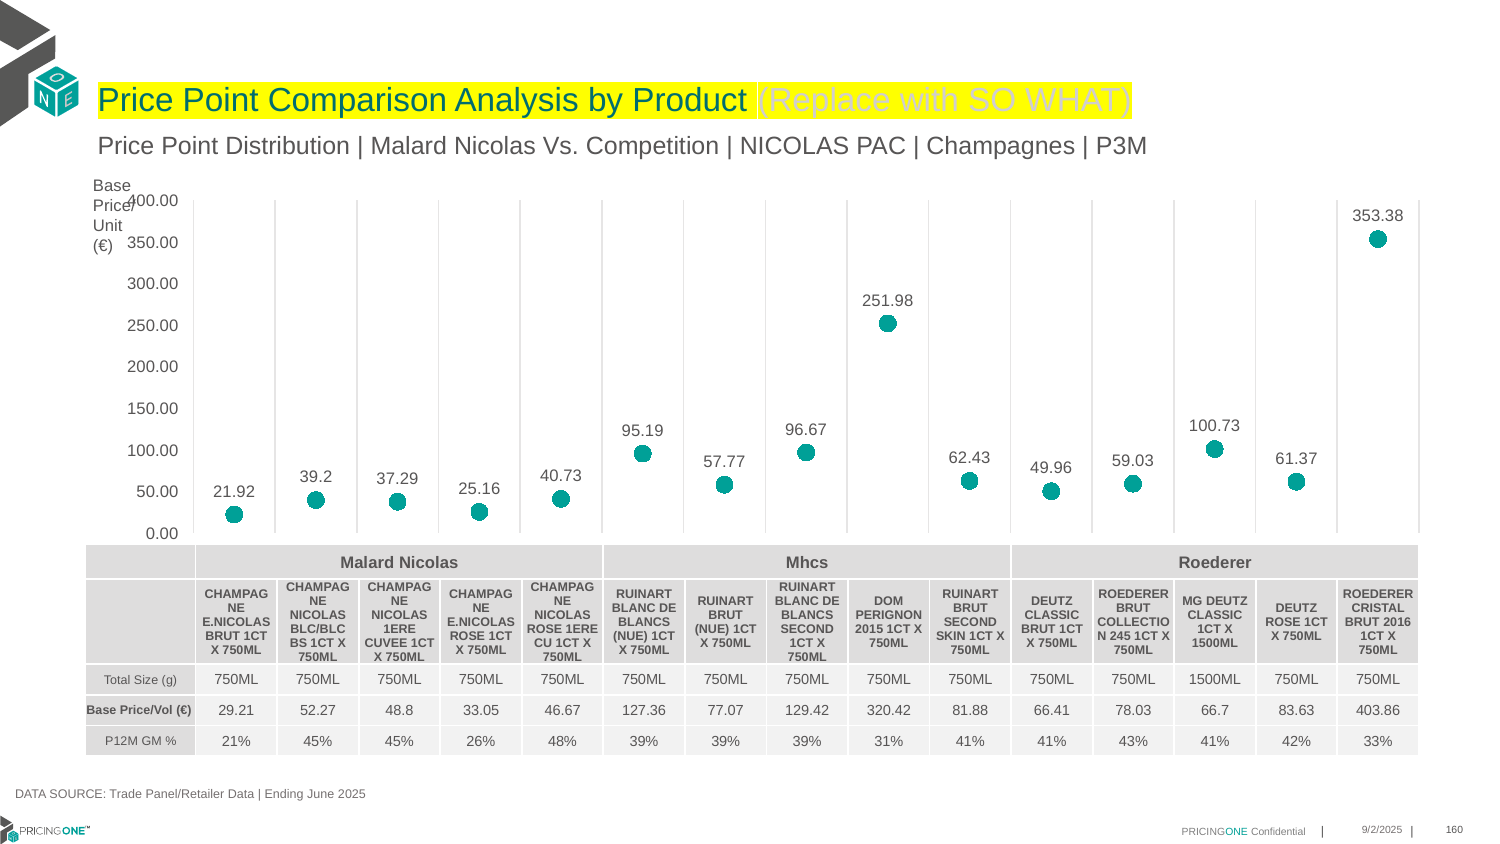

# Price Point Comparison Analysis by Product (Replace with SO WHAT)
Price Point Distribution | Malard Nicolas Vs. Competition | NICOLAS PAC | Champagnes | P3M
Base Price/Unit (€)

### Chart

| Category | Base Price/Unit |
|---|---|
| CHAMPAGNE E.NICOLAS BRUT 1CT X 750ML | 21.92 |
| CHAMPAGNE NICOLAS BLC/BLC BS 1CT X 750ML | 39.2 |
| CHAMPAGNE NICOLAS 1ERE CUVEE 1CT X 750ML | 37.29 |
| CHAMPAGNE E.NICOLAS ROSE 1CT X 750ML | 25.16 |
| CHAMPAGNE NICOLAS ROSE 1ERE CU 1CT X 750ML | 40.73 |
| RUINART BLANC DE BLANCS (NUE) 1CT X 750ML | 95.19 |
| RUINART BRUT (NUE) 1CT X 750ML | 57.77 |
| RUINART BLANC DE BLANCS SECOND 1CT X 750ML | 96.67 |
| DOM PERIGNON 2015 1CT X 750ML | 251.98 |
| RUINART BRUT SECOND SKIN 1CT X 750ML | 62.43 |
| DEUTZ CLASSIC BRUT 1CT X 750ML | 49.96 |
| ROEDERER BRUT COLLECTION 245 1CT X 750ML | 59.03 |
| MG DEUTZ CLASSIC 1CT X 1500ML | 100.73 |
| DEUTZ ROSE 1CT X 750ML | 61.37 |
| ROEDERER CRISTAL BRUT 2016 1CT X 750ML | 353.38 |
|  | Malard Nicolas | Malard Nicolas | Malard Nicolas | Malard Nicolas | Malard Nicolas | Mhcs | Mhcs | Mhcs | Mhcs | Mhcs | Roederer | Roederer | Roederer | Roederer | Roederer |
| --- | --- | --- | --- | --- | --- | --- | --- | --- | --- | --- | --- | --- | --- | --- | --- |
|  | CHAMPAGNE E.NICOLAS BRUT 1CT X 750ML | CHAMPAGNE NICOLAS BLC/BLC BS 1CT X 750ML | CHAMPAGNE NICOLAS 1ERE CUVEE 1CT X 750ML | CHAMPAGNE E.NICOLAS ROSE 1CT X 750ML | CHAMPAGNE NICOLAS ROSE 1ERE CU 1CT X 750ML | RUINART BLANC DE BLANCS (NUE) 1CT X 750ML | RUINART BRUT (NUE) 1CT X 750ML | RUINART BLANC DE BLANCS SECOND 1CT X 750ML | DOM PERIGNON 2015 1CT X 750ML | RUINART BRUT SECOND SKIN 1CT X 750ML | DEUTZ CLASSIC BRUT 1CT X 750ML | ROEDERER BRUT COLLECTION 245 1CT X 750ML | MG DEUTZ CLASSIC 1CT X 1500ML | DEUTZ ROSE 1CT X 750ML | ROEDERER CRISTAL BRUT 2016 1CT X 750ML |
| Total Size (g) | 750ML | 750ML | 750ML | 750ML | 750ML | 750ML | 750ML | 750ML | 750ML | 750ML | 750ML | 750ML | 1500ML | 750ML | 750ML |
| Base Price/Vol (€) | 29.21 | 52.27 | 48.8 | 33.05 | 46.67 | 127.36 | 77.07 | 129.42 | 320.42 | 81.88 | 66.41 | 78.03 | 66.7 | 83.63 | 403.86 |
| P12M GM % | 21% | 45% | 45% | 26% | 48% | 39% | 39% | 39% | 31% | 41% | 41% | 43% | 41% | 42% | 33% |
DATA SOURCE: Trade Panel/Retailer Data | Ending June 2025

9/2/2025
160